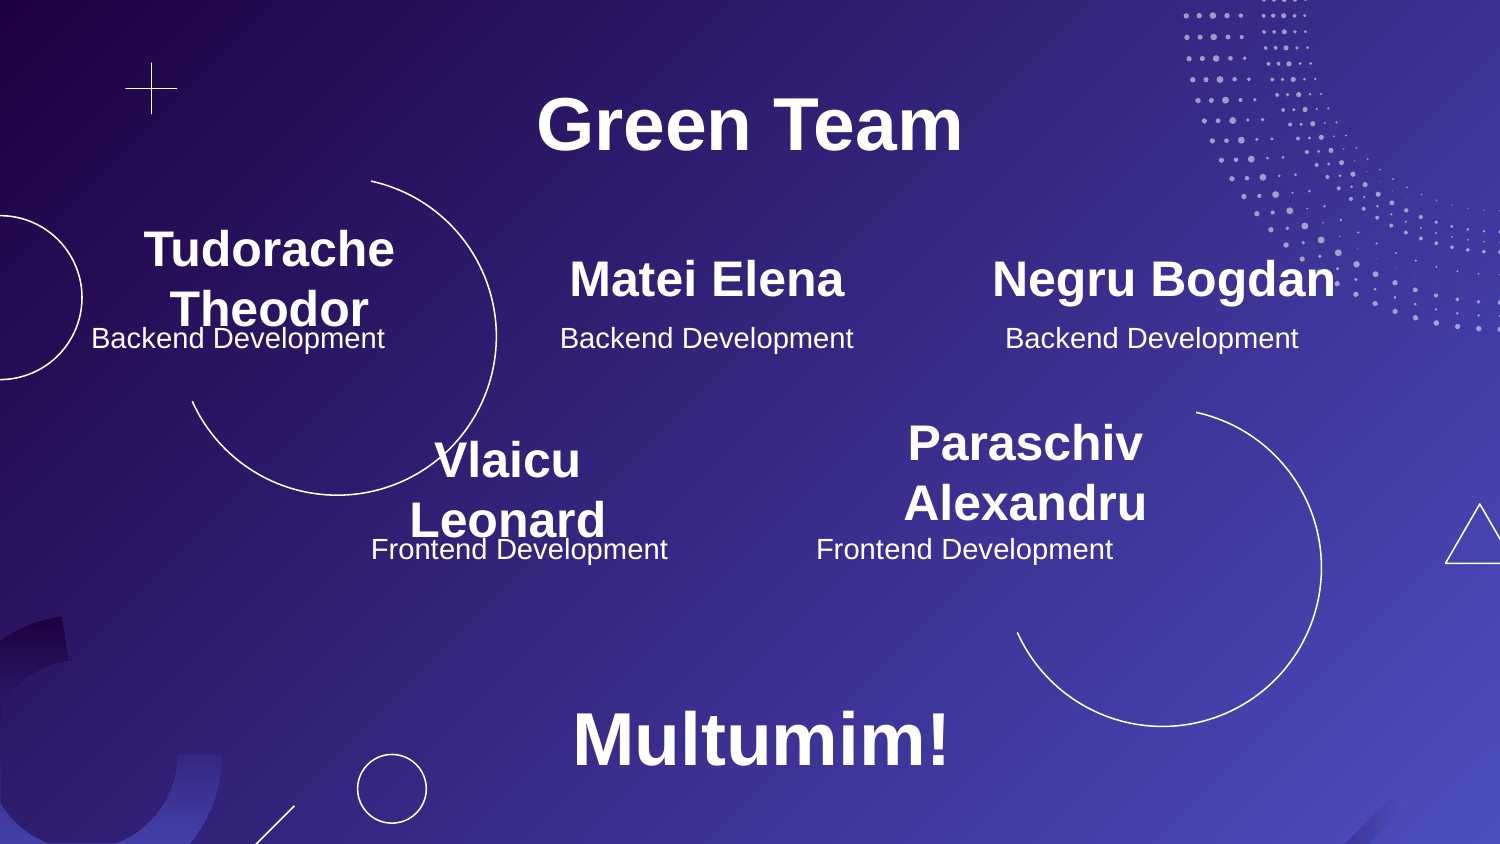

# Green Team

Tudorache Theodor
Matei Elena
Negru Bogdan
Backend Development
Backend Development
Backend Development

Paraschiv Alexandru
Vlaicu Leonard
Frontend Development
Frontend Development
Multumim!